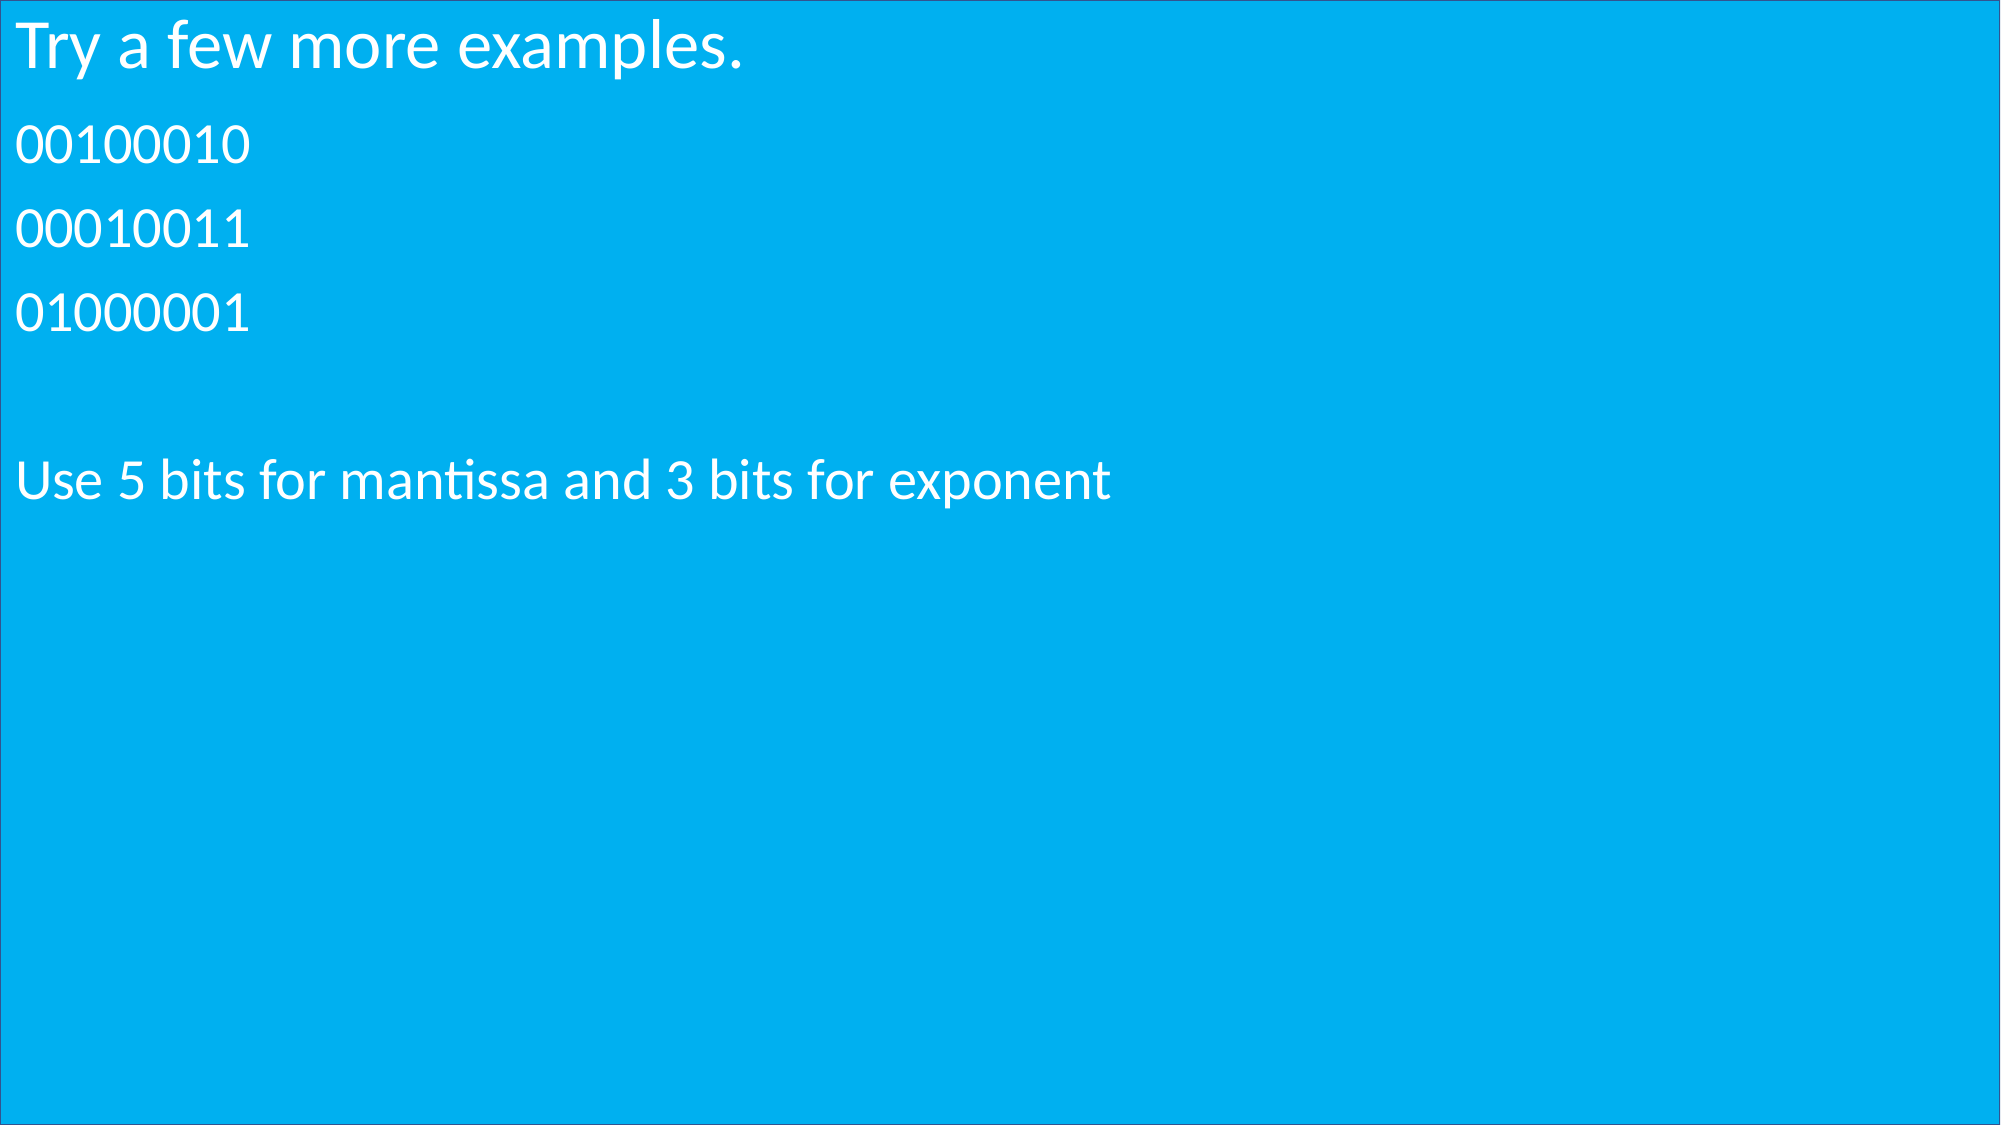

# Try a few more examples.
00100010
00010011
01000001

Use 5 bits for mantissa and 3 bits for exponent